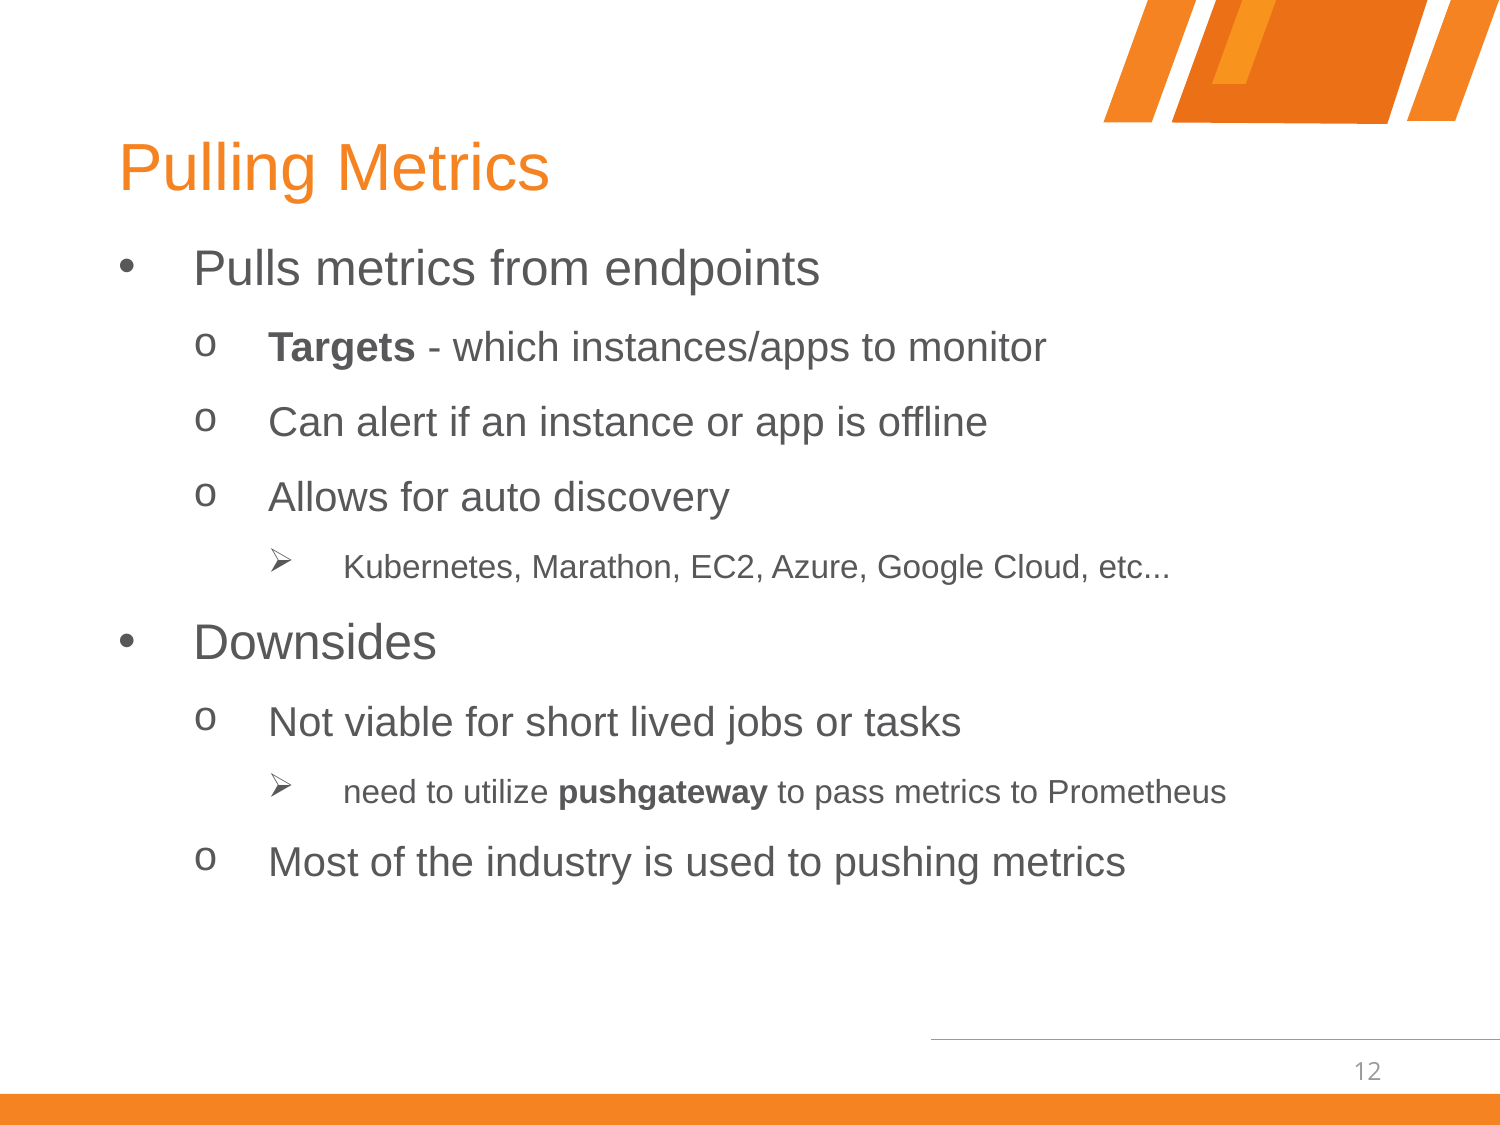

# Pulling Metrics
Pulls metrics from endpoints
Targets - which instances/apps to monitor
Can alert if an instance or app is offline
Allows for auto discovery
Kubernetes, Marathon, EC2, Azure, Google Cloud, etc...
Downsides
Not viable for short lived jobs or tasks
need to utilize pushgateway to pass metrics to Prometheus
Most of the industry is used to pushing metrics

12